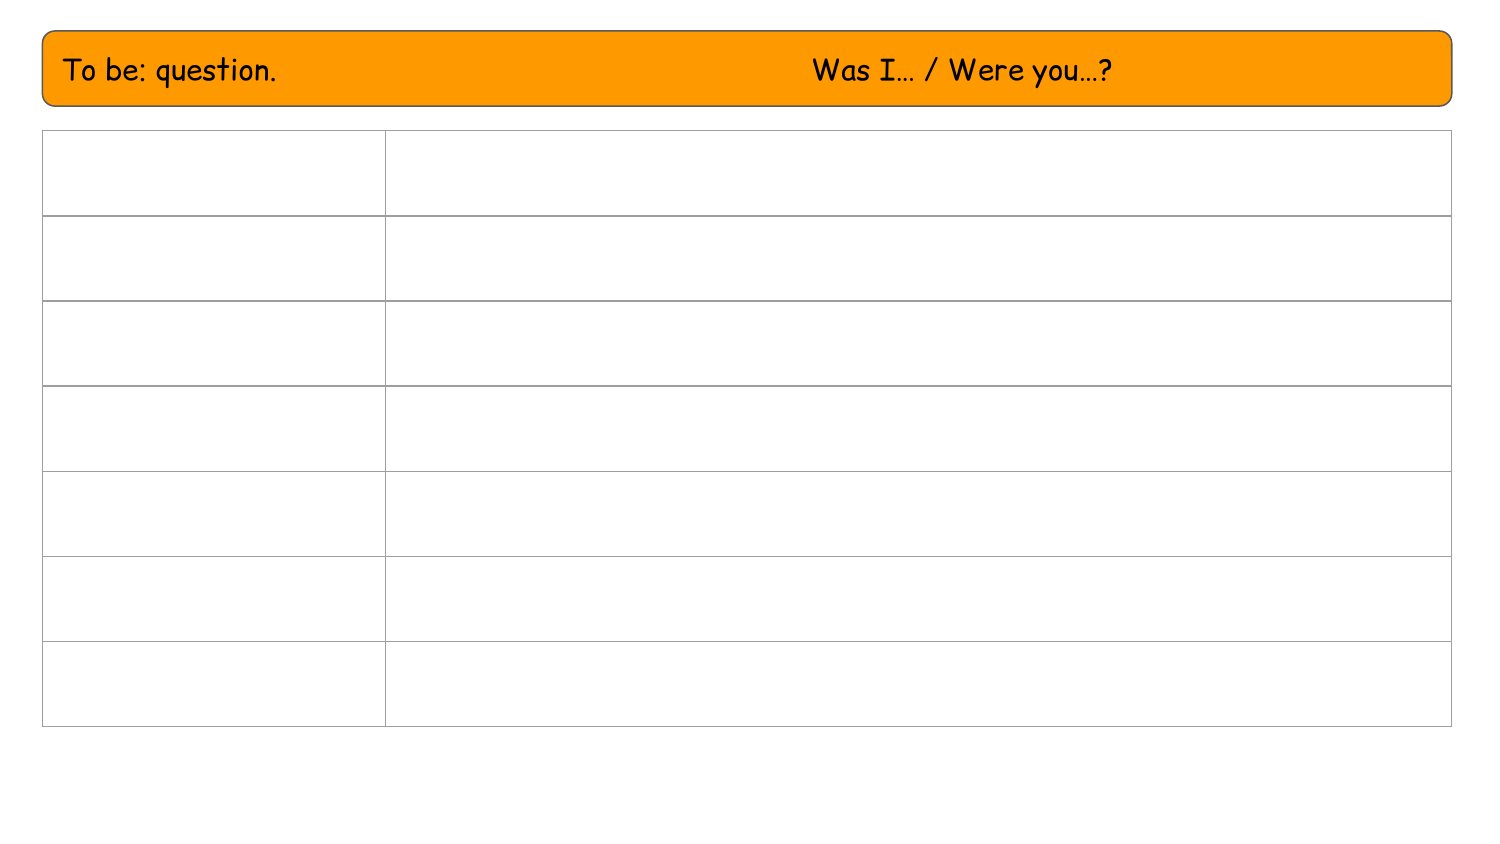

To be: question.				Was I… / Were you…?
|  |  |
| --- | --- |
|  |  |
|  |  |
|  |  |
|  |  |
|  |  |
|  |  |